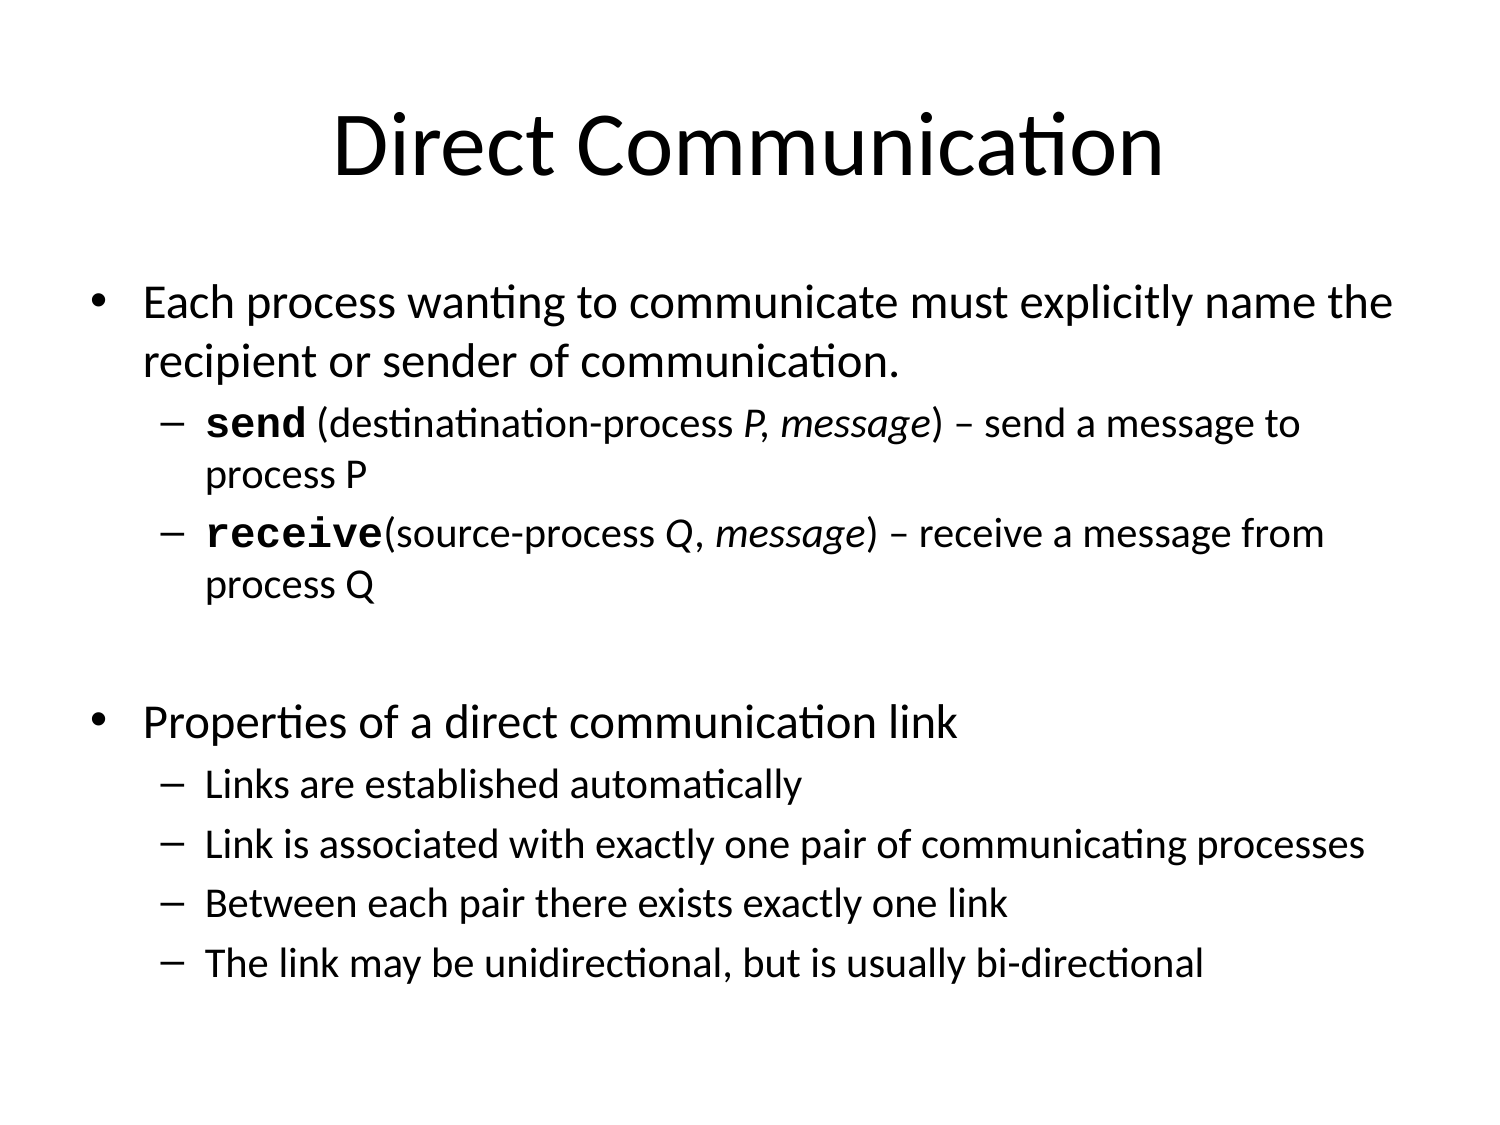

# Direct Communication
Each process wanting to communicate must explicitly name the recipient or sender of communication.
send (destinatination-process P, message) – send a message to process P
receive(source-process Q, message) – receive a message from process Q

Properties of a direct communication link
Links are established automatically
Link is associated with exactly one pair of communicating processes
Between each pair there exists exactly one link
The link may be unidirectional, but is usually bi-directional